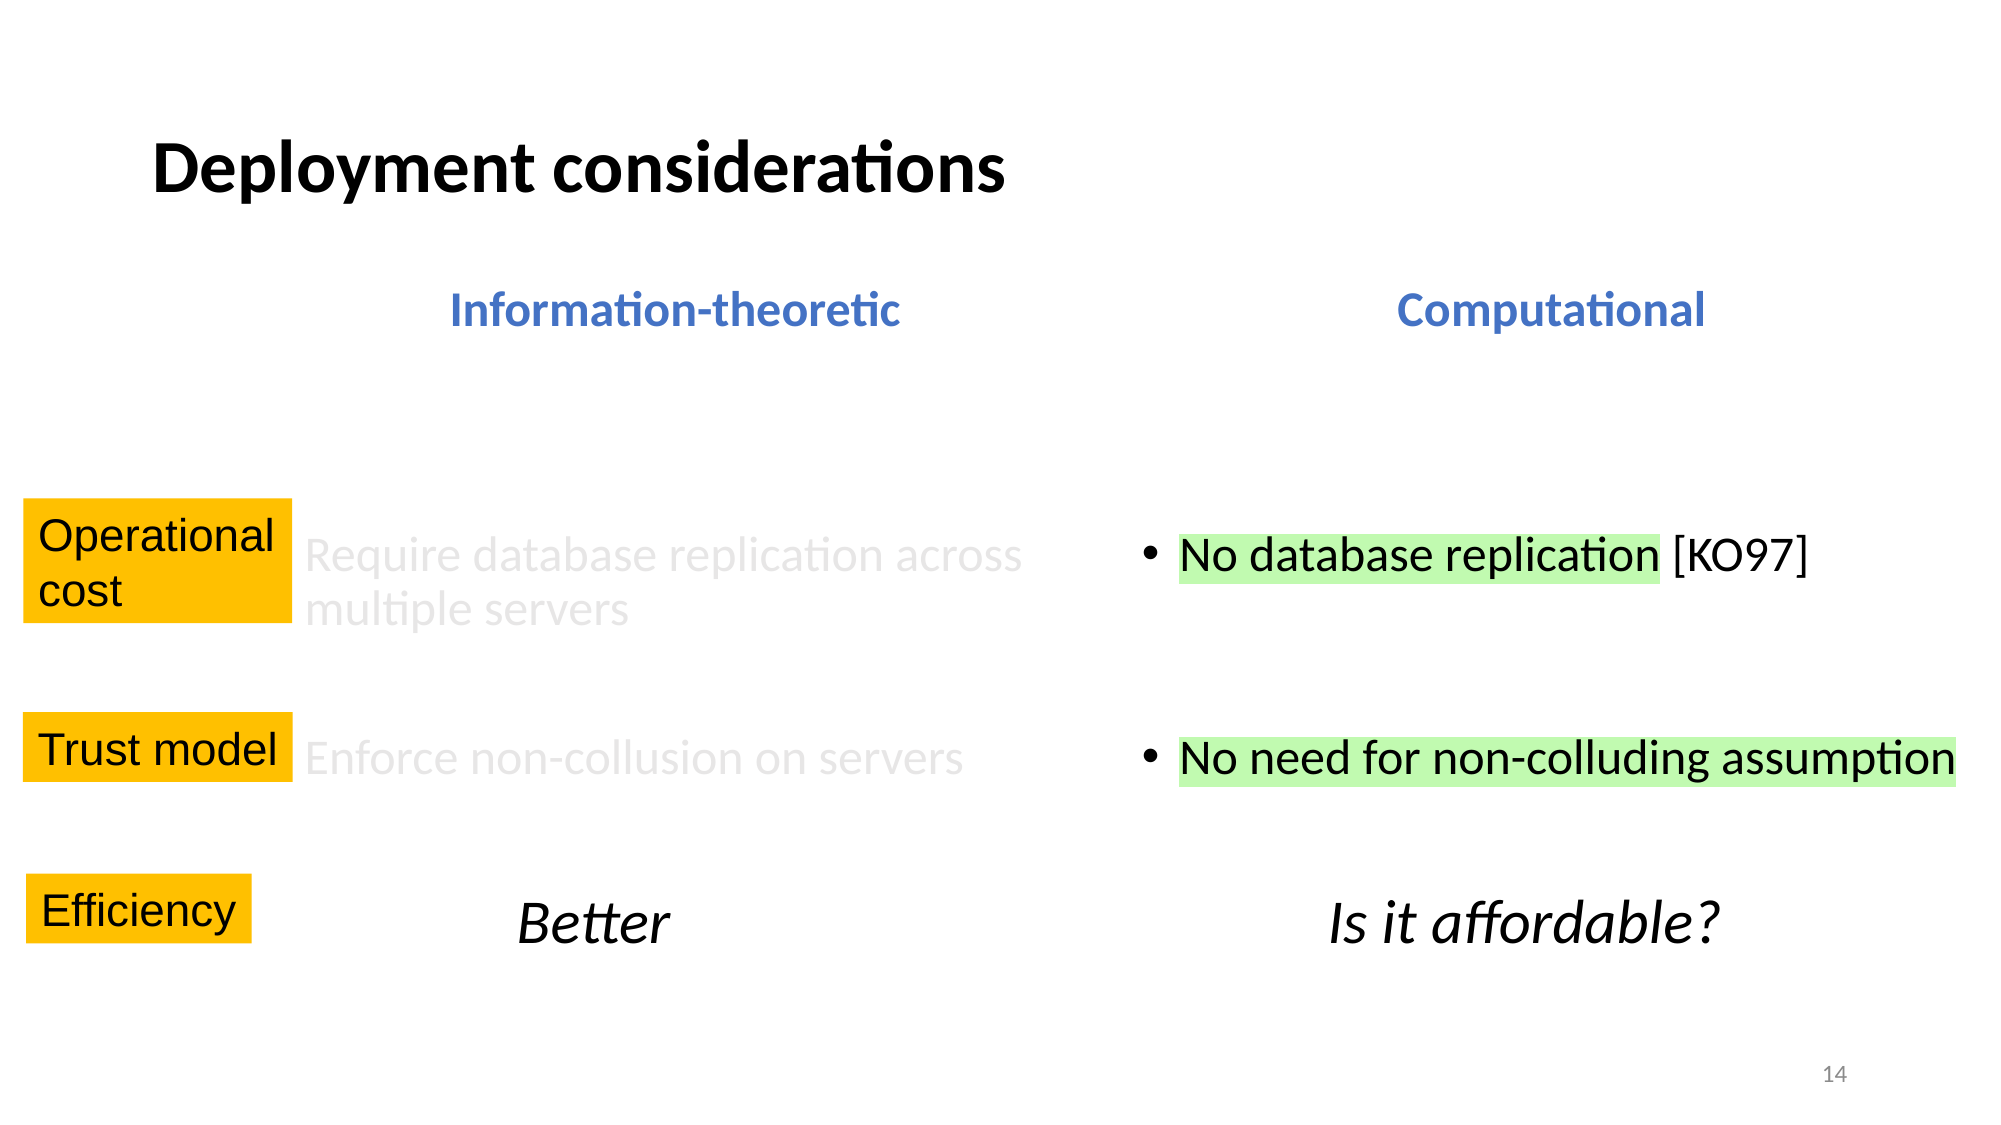

# Deployment considerations
Information-theoretic
Computational

Require database replication across multiple servers

Enforce non-collusion on servers

No database replication [KO97]

No need for non-colluding assumption

Operational cost
Trust model
Efficiency
Better
Is it affordable?
14